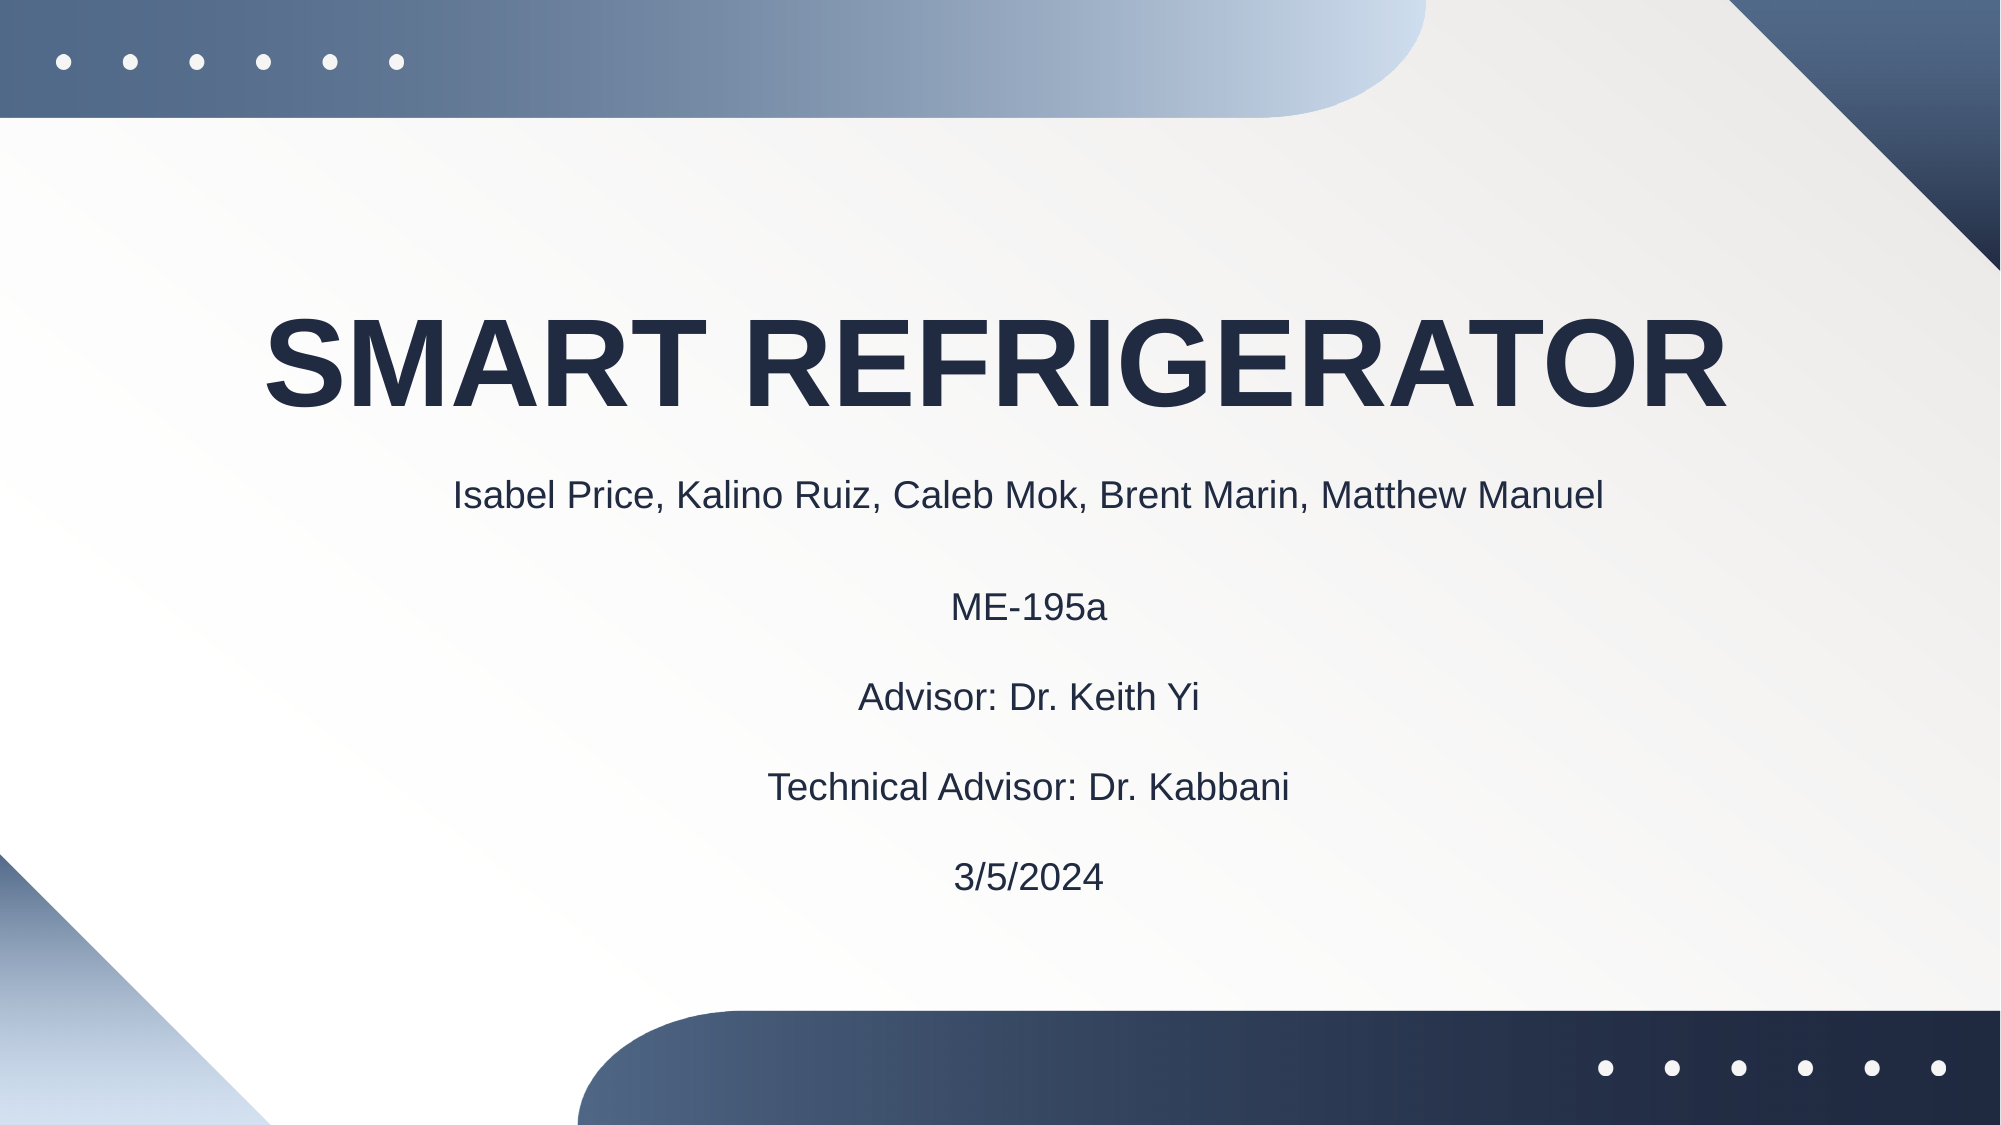

# SMART REFRIGERATOR
Isabel Price, Kalino Ruiz, Caleb Mok, Brent Marin, Matthew Manuel

ME-195a
Advisor: Dr. Keith Yi
Technical Advisor: Dr. Kabbani
3/5/2024